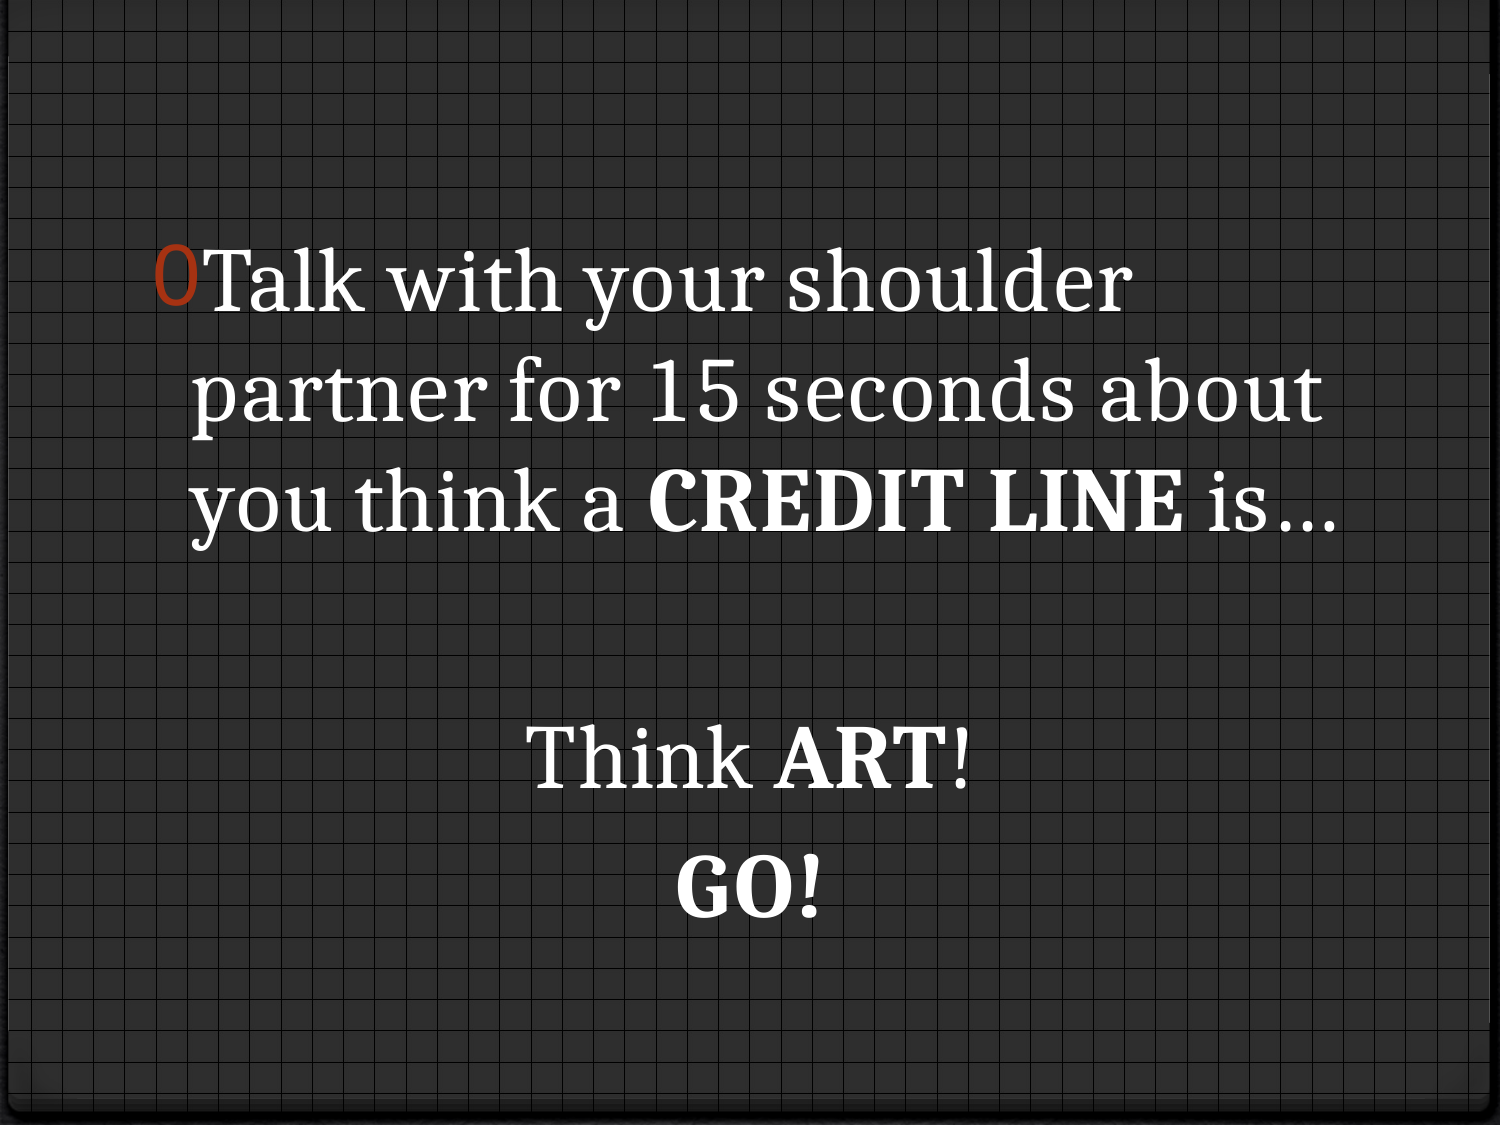

Talk with your shoulder partner for 15 seconds about you think a CREDIT LINE is…

Think ART!
GO!